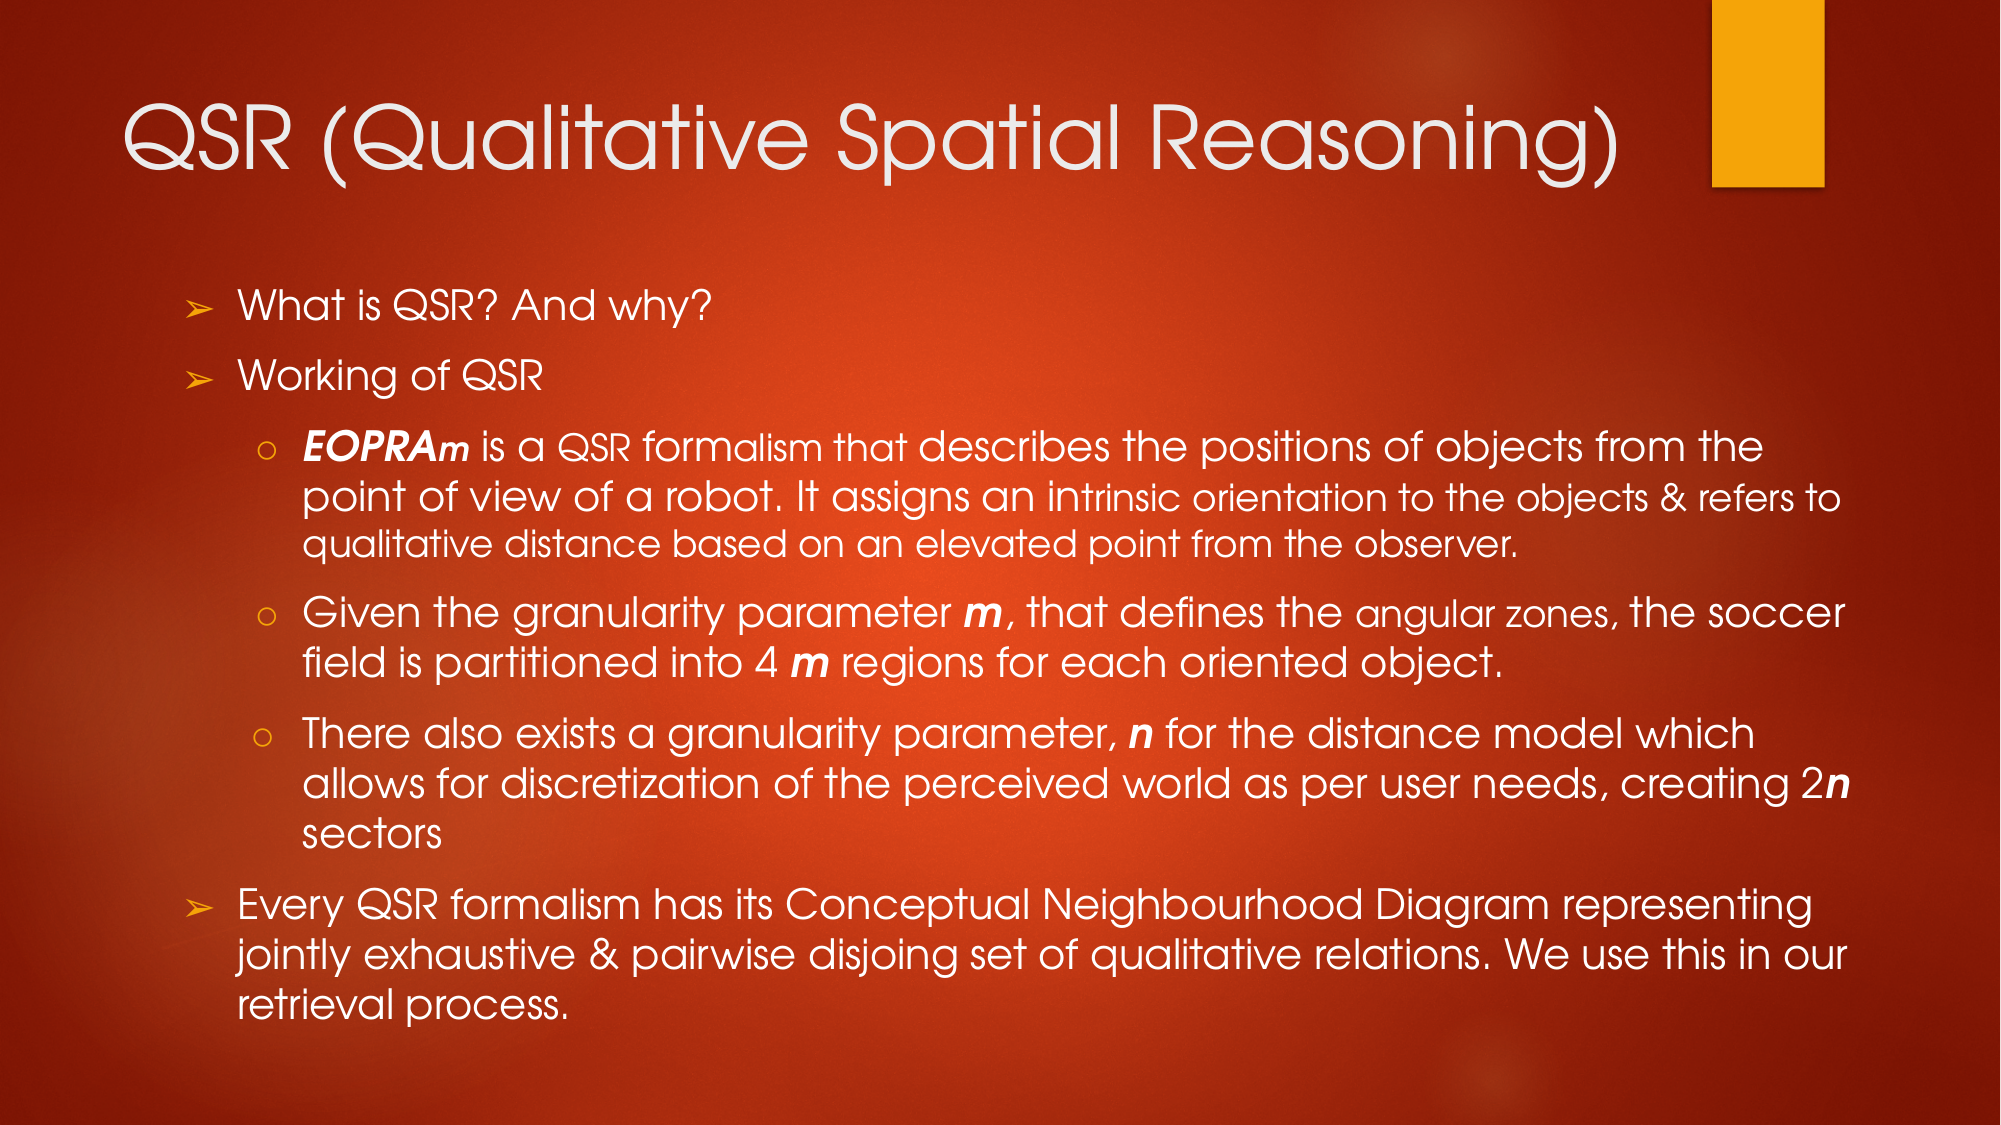

# QSR (Qualitative Spatial Reasoning)
What is QSR? And why?
Working of QSR
EOPRAm is a QSR formalism that describes the positions of objects from the point of view of a robot. It assigns an intrinsic orientation to the objects & refers to qualitative distance based on an elevated point from the observer.
Given the granularity parameter m, that defines the angular zones, the soccer ﬁeld is partitioned into 4 m regions for each oriented object.
There also exists a granularity parameter, n for the distance model which allows for discretization of the perceived world as per user needs, creating 2n sectors
Every QSR formalism has its Conceptual Neighbourhood Diagram representing jointly exhaustive & pairwise disjoing set of qualitative relations. We use this in our retrieval process.